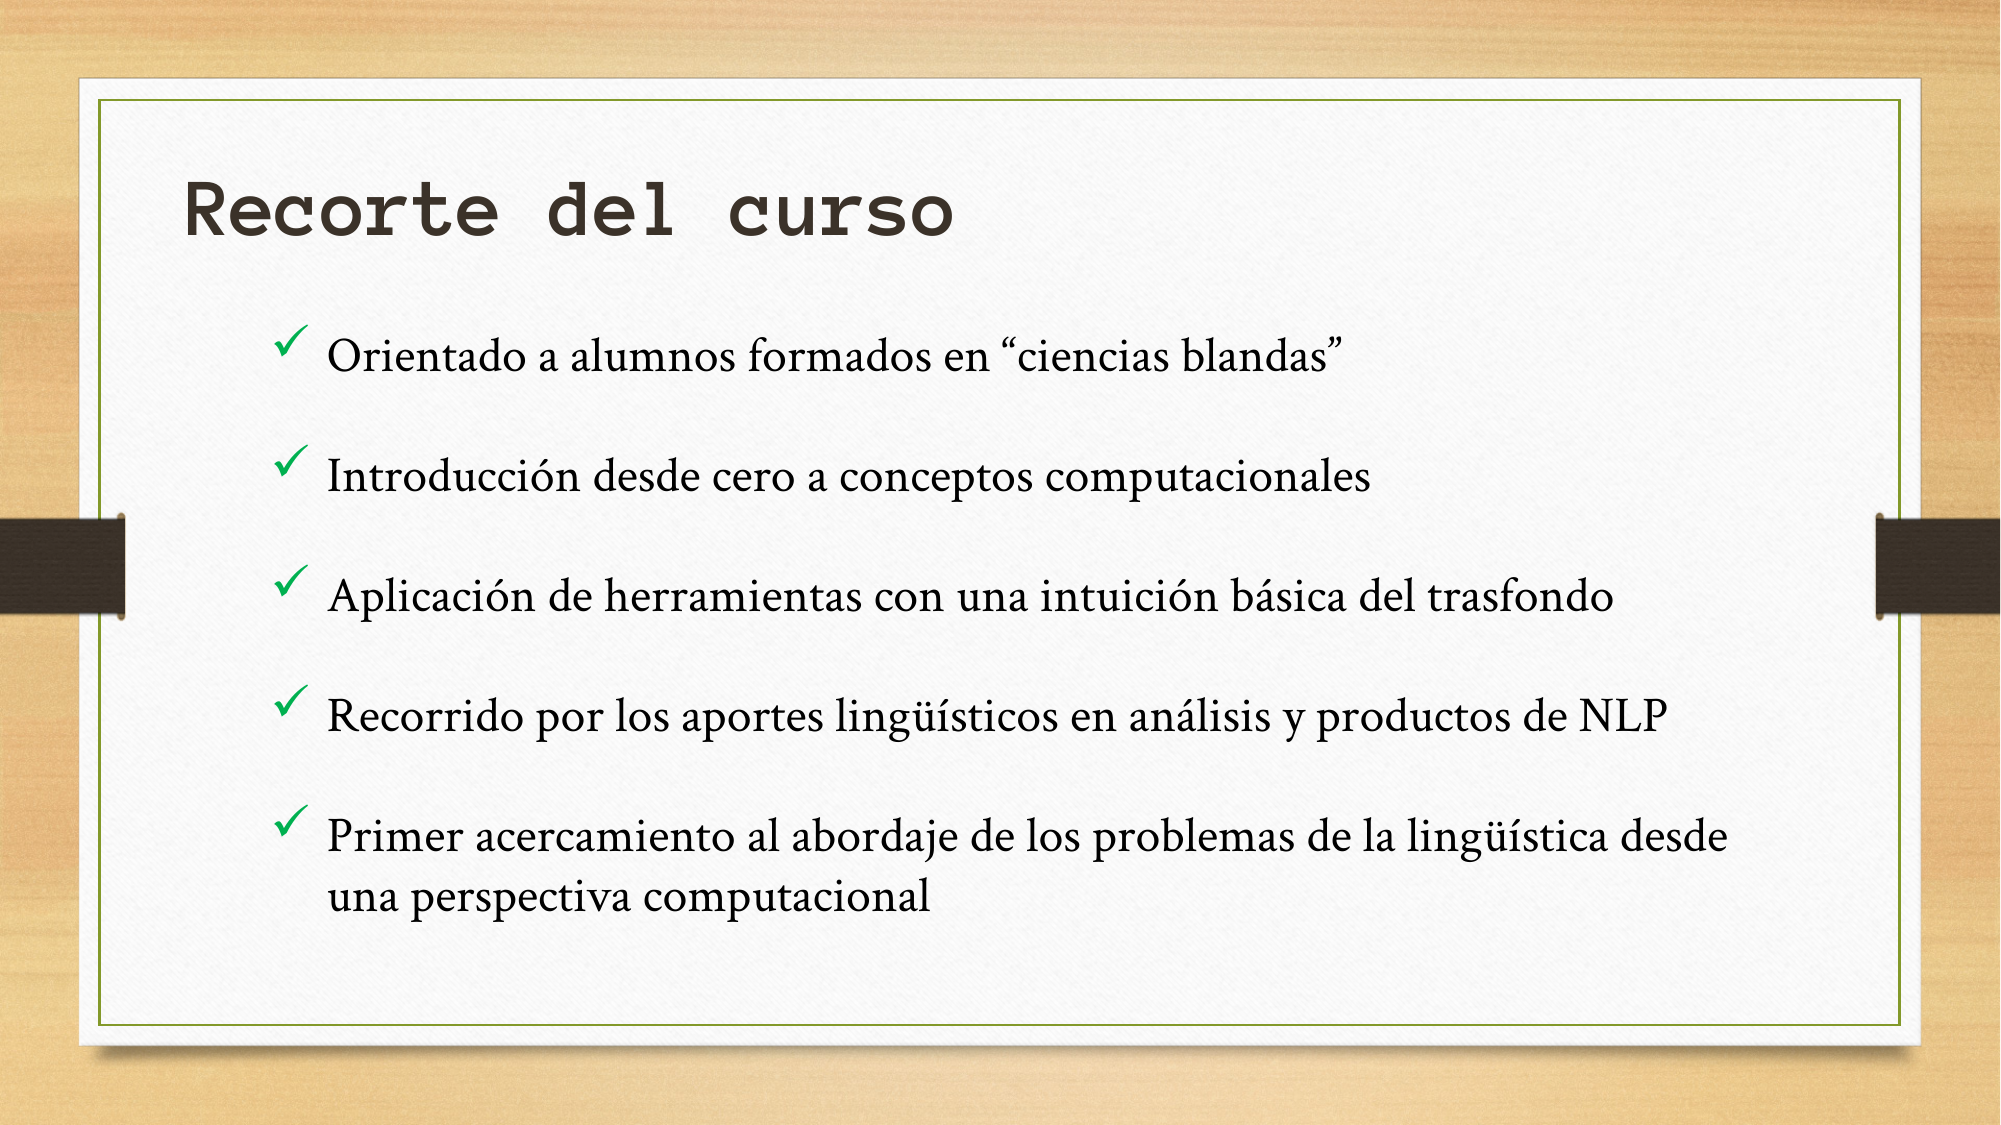

Recorte del curso
Orientado a alumnos formados en “ciencias blandas”

Introducción desde cero a conceptos computacionales

Aplicación de herramientas con una intuición básica del trasfondo

Recorrido por los aportes lingüísticos en análisis y productos de NLP

Primer acercamiento al abordaje de los problemas de la lingüística desde una perspectiva computacional